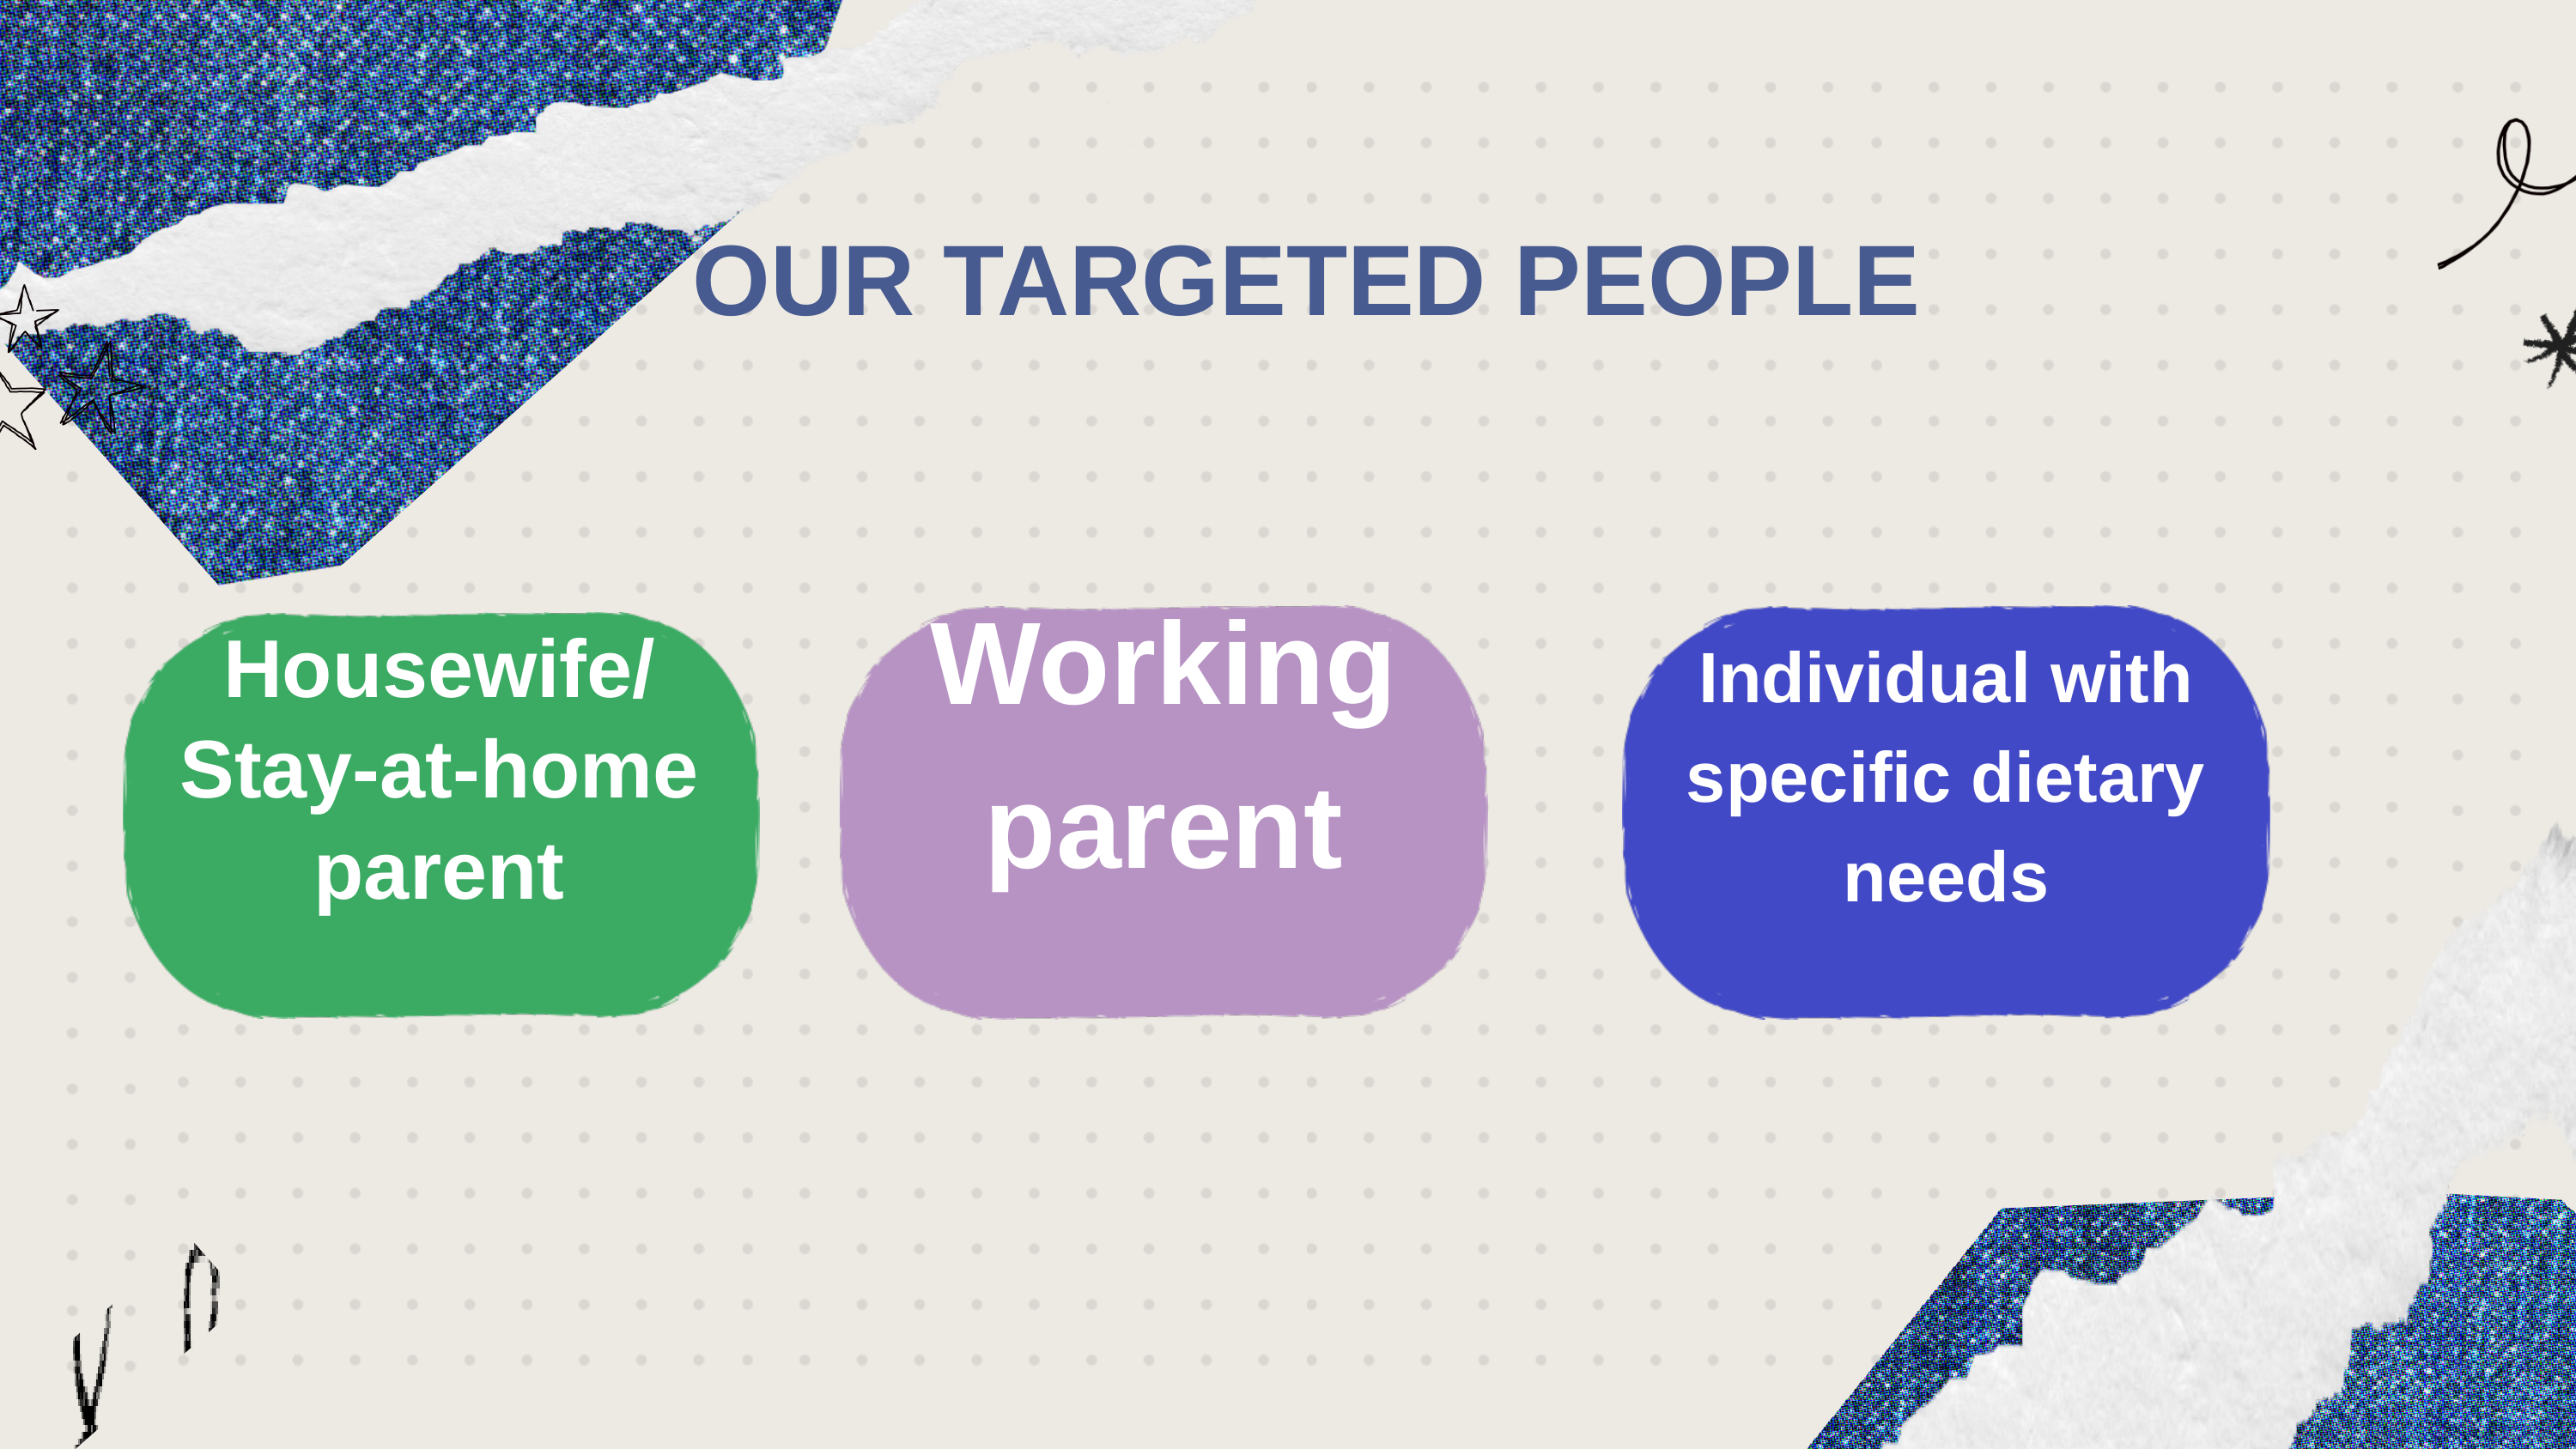

OUR TARGETED PEOPLE

Working
parent

Housewife/
Stay-at-home parent
Individual with specific dietary needs